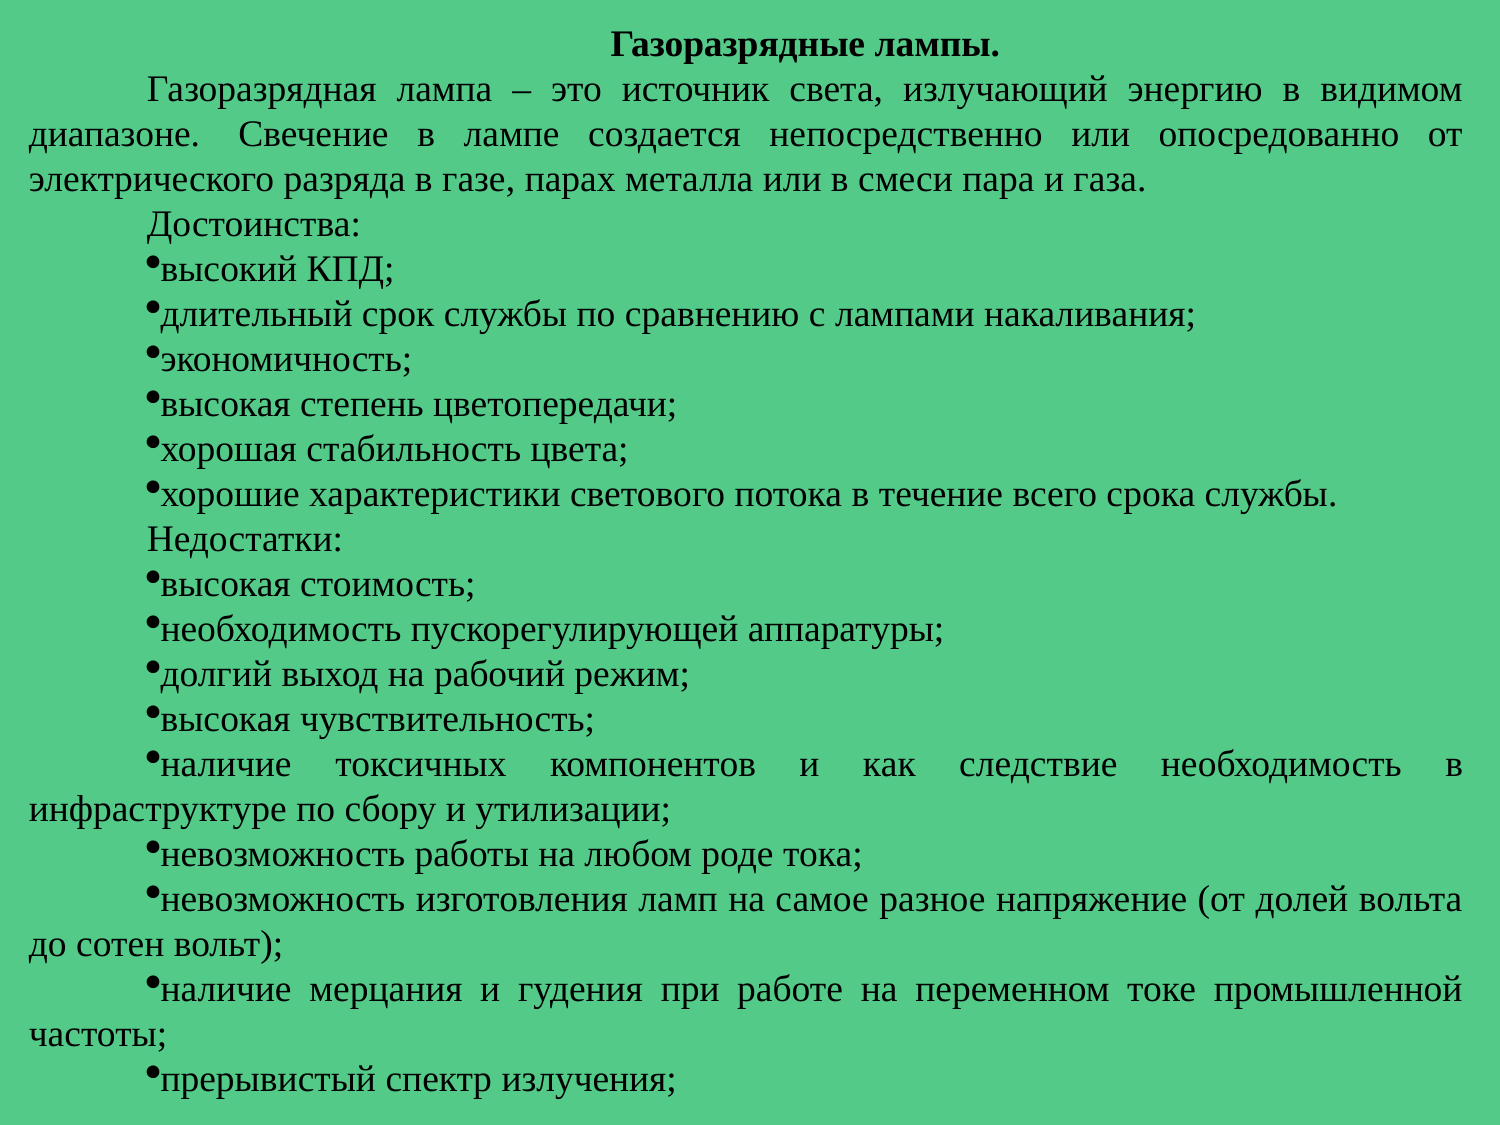

Газоразрядные лампы.
Газоразрядная лампа – это источник света, излучающий энергию в видимом диапазоне.  Свечение в лампе создается непосредственно или опосредованно от электрического разряда в газе, парах металла или в смеси пара и газа.
Достоинства:
высокий КПД;
длительный срок службы по сравнению с лампами накаливания;
экономичность;
высокая степень цветопередачи;
хорошая стабильность цвета;
хорошие характеристики светового потока в течение всего срока службы.
Недостатки:
высокая стоимость;
необходимость пускорегулирующей аппаратуры;
долгий выход на рабочий режим;
высокая чувствительность;
наличие токсичных компонентов и как следствие необходимость в инфраструктуре по сбору и утилизации;
невозможность работы на любом роде тока;
невозможность изготовления ламп на самое разное напряжение (от долей вольта до сотен вольт);
наличие мерцания и гудения при работе на переменном токе промышленной частоты;
прерывистый спектр излучения;